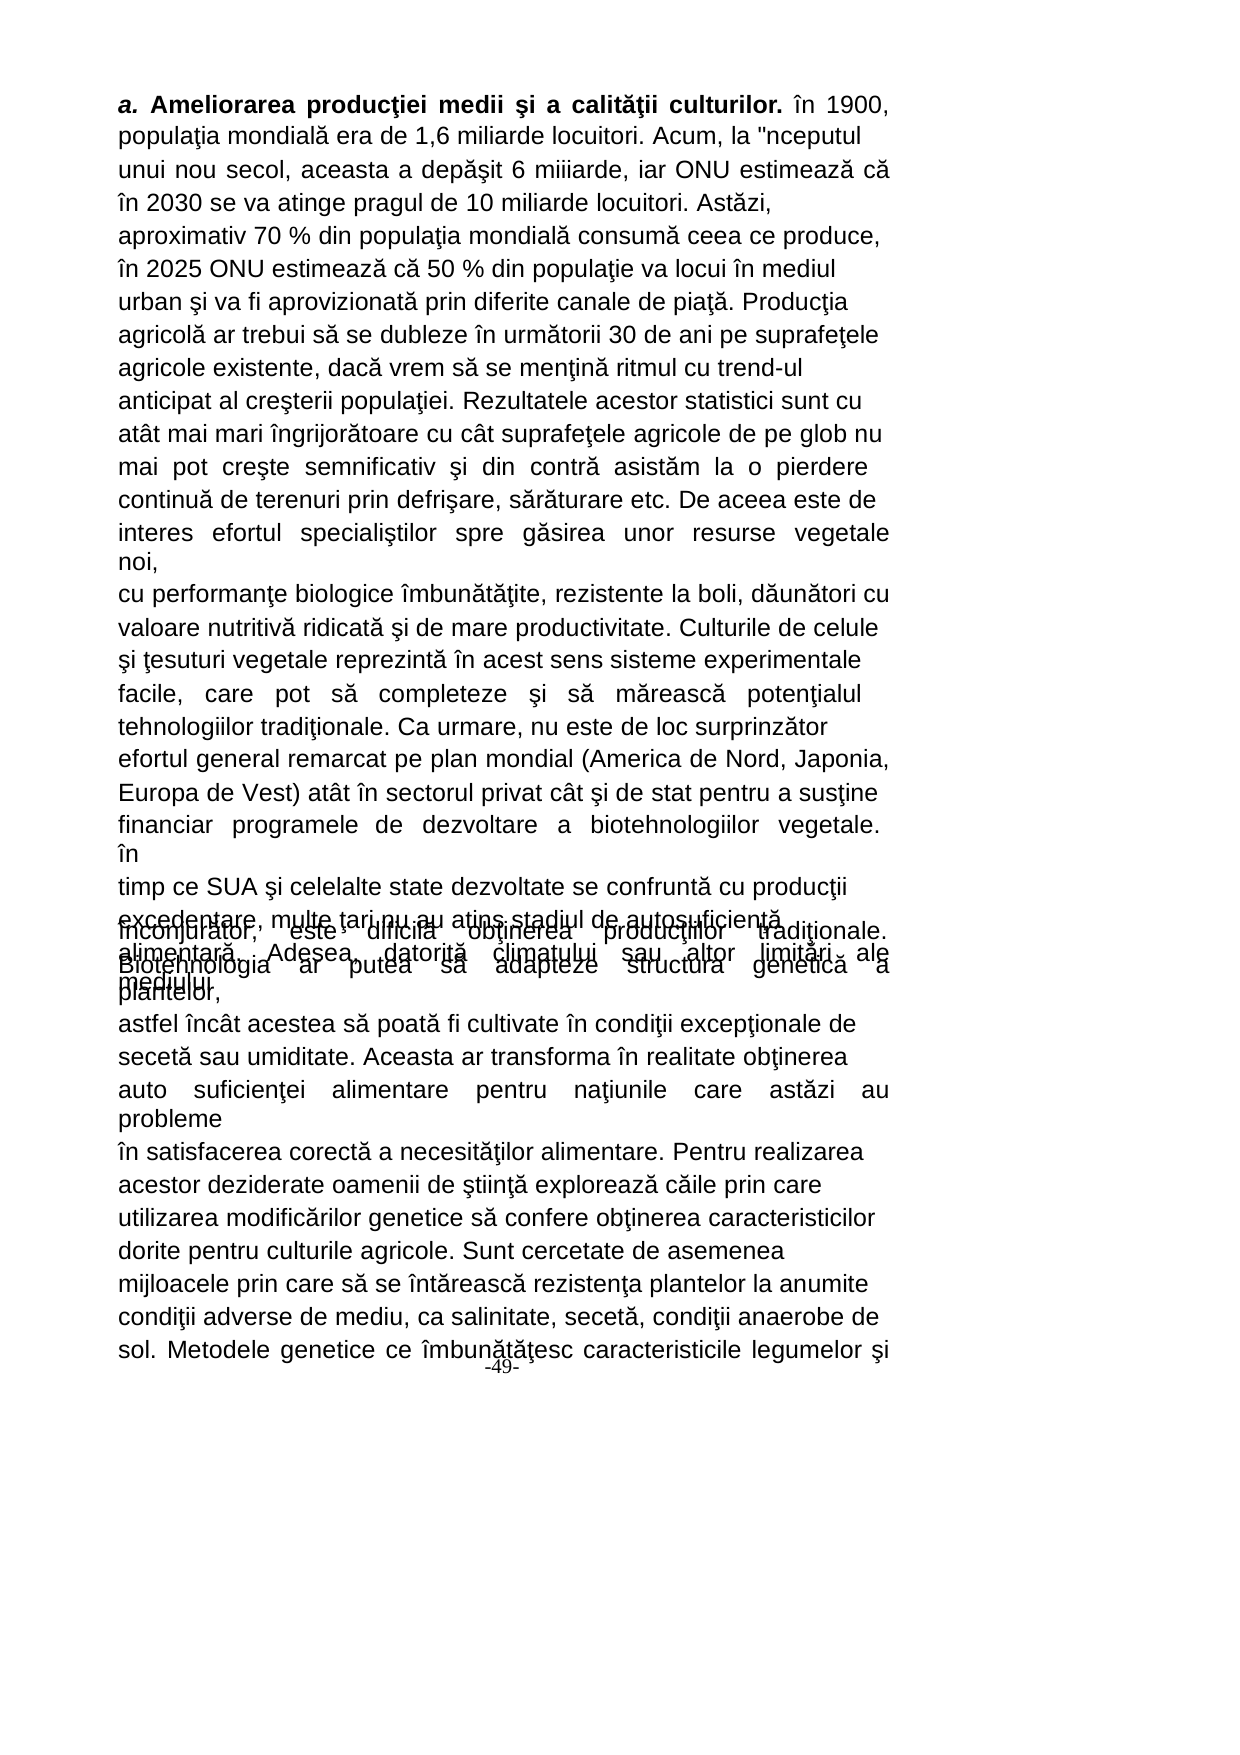

a. Ameliorarea producţiei medii şi a calităţii culturilor. în 1900,
populaţia mondială era de 1,6 miliarde locuitori. Acum, la "nceputul
unui nou secol, aceasta a depăşit 6 miiiarde, iar ONU estimează că
în 2030 se va atinge pragul de 10 miliarde locuitori. Astăzi,
aproximativ 70 % din populaţia mondială consumă ceea ce produce,
în 2025 ONU estimează că 50 % din populaţie va locui în mediul
urban şi va fi aprovizionată prin diferite canale de piaţă. Producţia
agricolă ar trebui să se dubleze în următorii 30 de ani pe suprafeţele
agricole existente, dacă vrem să se menţină ritmul cu trend-ul
anticipat al creşterii populaţiei. Rezultatele acestor statistici sunt cu
atât mai mari îngrijorătoare cu cât suprafeţele agricole de pe glob nu
mai  pot  creşte  semnificativ  şi  din  contră  asistăm  la  o  pierdere
continuă de terenuri prin defrişare, sărăturare etc. De aceea este de
interes efortul specialiştilor spre găsirea unor resurse vegetale noi,
cu performanţe biologice îmbunătăţite, rezistente la boli, dăunători cu
valoare nutritivă ridicată şi de mare productivitate. Culturile de celule
şi ţesuturi vegetale reprezintă în acest sens sisteme experimentale
facile,   care   pot   să   completeze   şi   să   mărească   potenţialul
tehnologiilor tradiţionale. Ca urmare, nu este de loc surprinzător
efortul general remarcat pe plan mondial (America de Nord, Japonia,
Europa de Vest) atât în sectorul privat cât şi de stat pentru a susţine
financiar  programele de  dezvoltare  a  biotehnologiilor  vegetale.  în
timp ce SUA şi celelalte state dezvoltate se confruntă cu producţii
excedentare, multe ţari nu au atins stadiul de autosuficienţă
alimentară. Adesea, datorită climatului sau altor limitări ale mediului
înconjurător,    este
dificilă
obţinerea
producţiilor    tradiţionale.
Biotehnologia ar putea să adapteze structura genetică a plantelor,
astfel încât acestea să poată fi cultivate în condiţii excepţionale de
secetă sau umiditate. Aceasta ar transforma în realitate obţinerea
auto suficienţei alimentare pentru naţiunile care astăzi au probleme
în satisfacerea corectă a necesităţilor alimentare. Pentru realizarea
acestor deziderate oamenii de ştiinţă explorează căile prin care
utilizarea modificărilor genetice să confere obţinerea caracteristicilor
dorite pentru culturile agricole. Sunt cercetate de asemenea
mijloacele prin care să se întărească rezistenţa plantelor la anumite
condiţii adverse de mediu, ca salinitate, secetă, condiţii anaerobe de
sol. Metodele genetice ce îmbunătăţesc caracteristicile legumelor şi
-49-